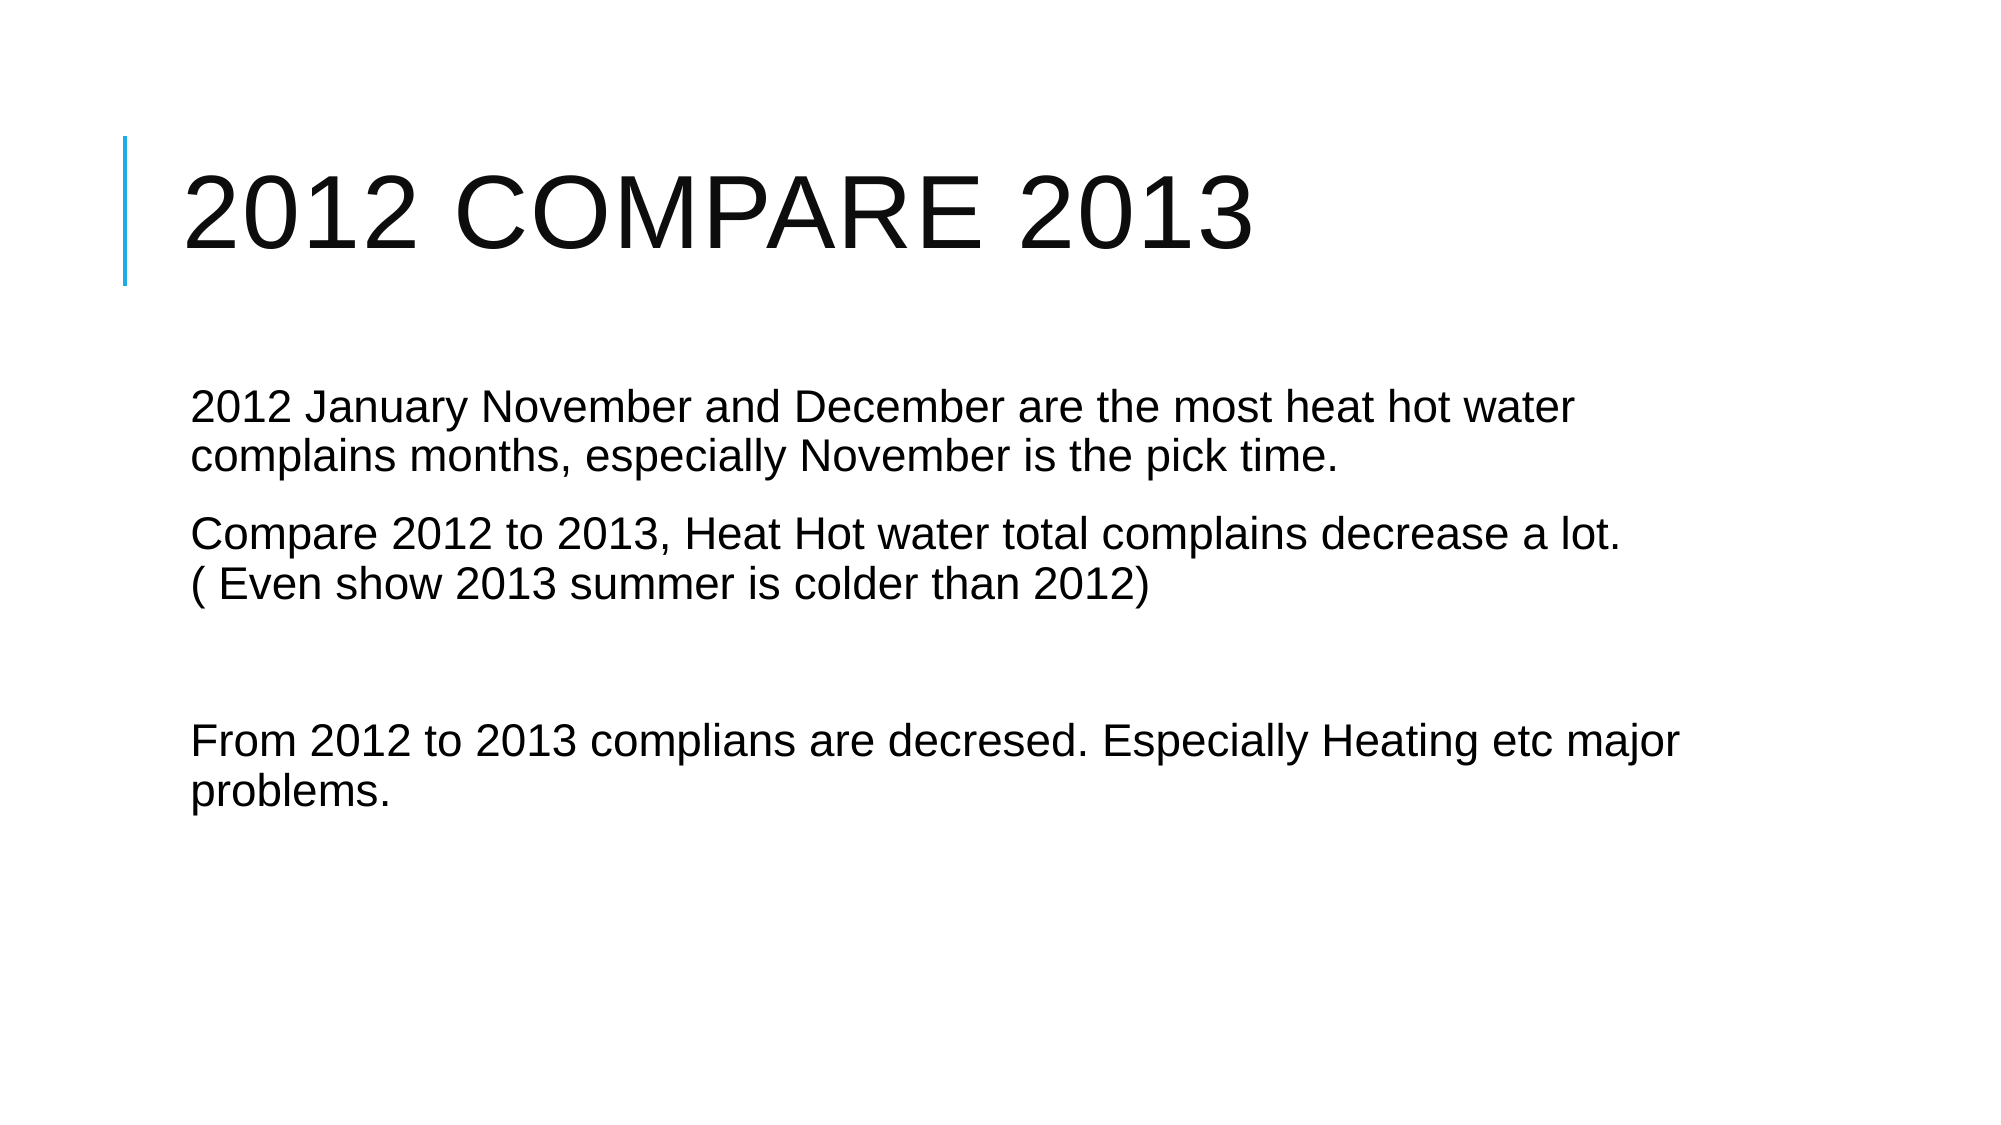

# 2012 compare 2013
2012 January November and December are the most heat hot water complains months, especially November is the pick time.
Compare 2012 to 2013, Heat Hot water total complains decrease a lot. ( Even show 2013 summer is colder than 2012)

From 2012 to 2013 complians are decresed. Especially Heating etc major problems.